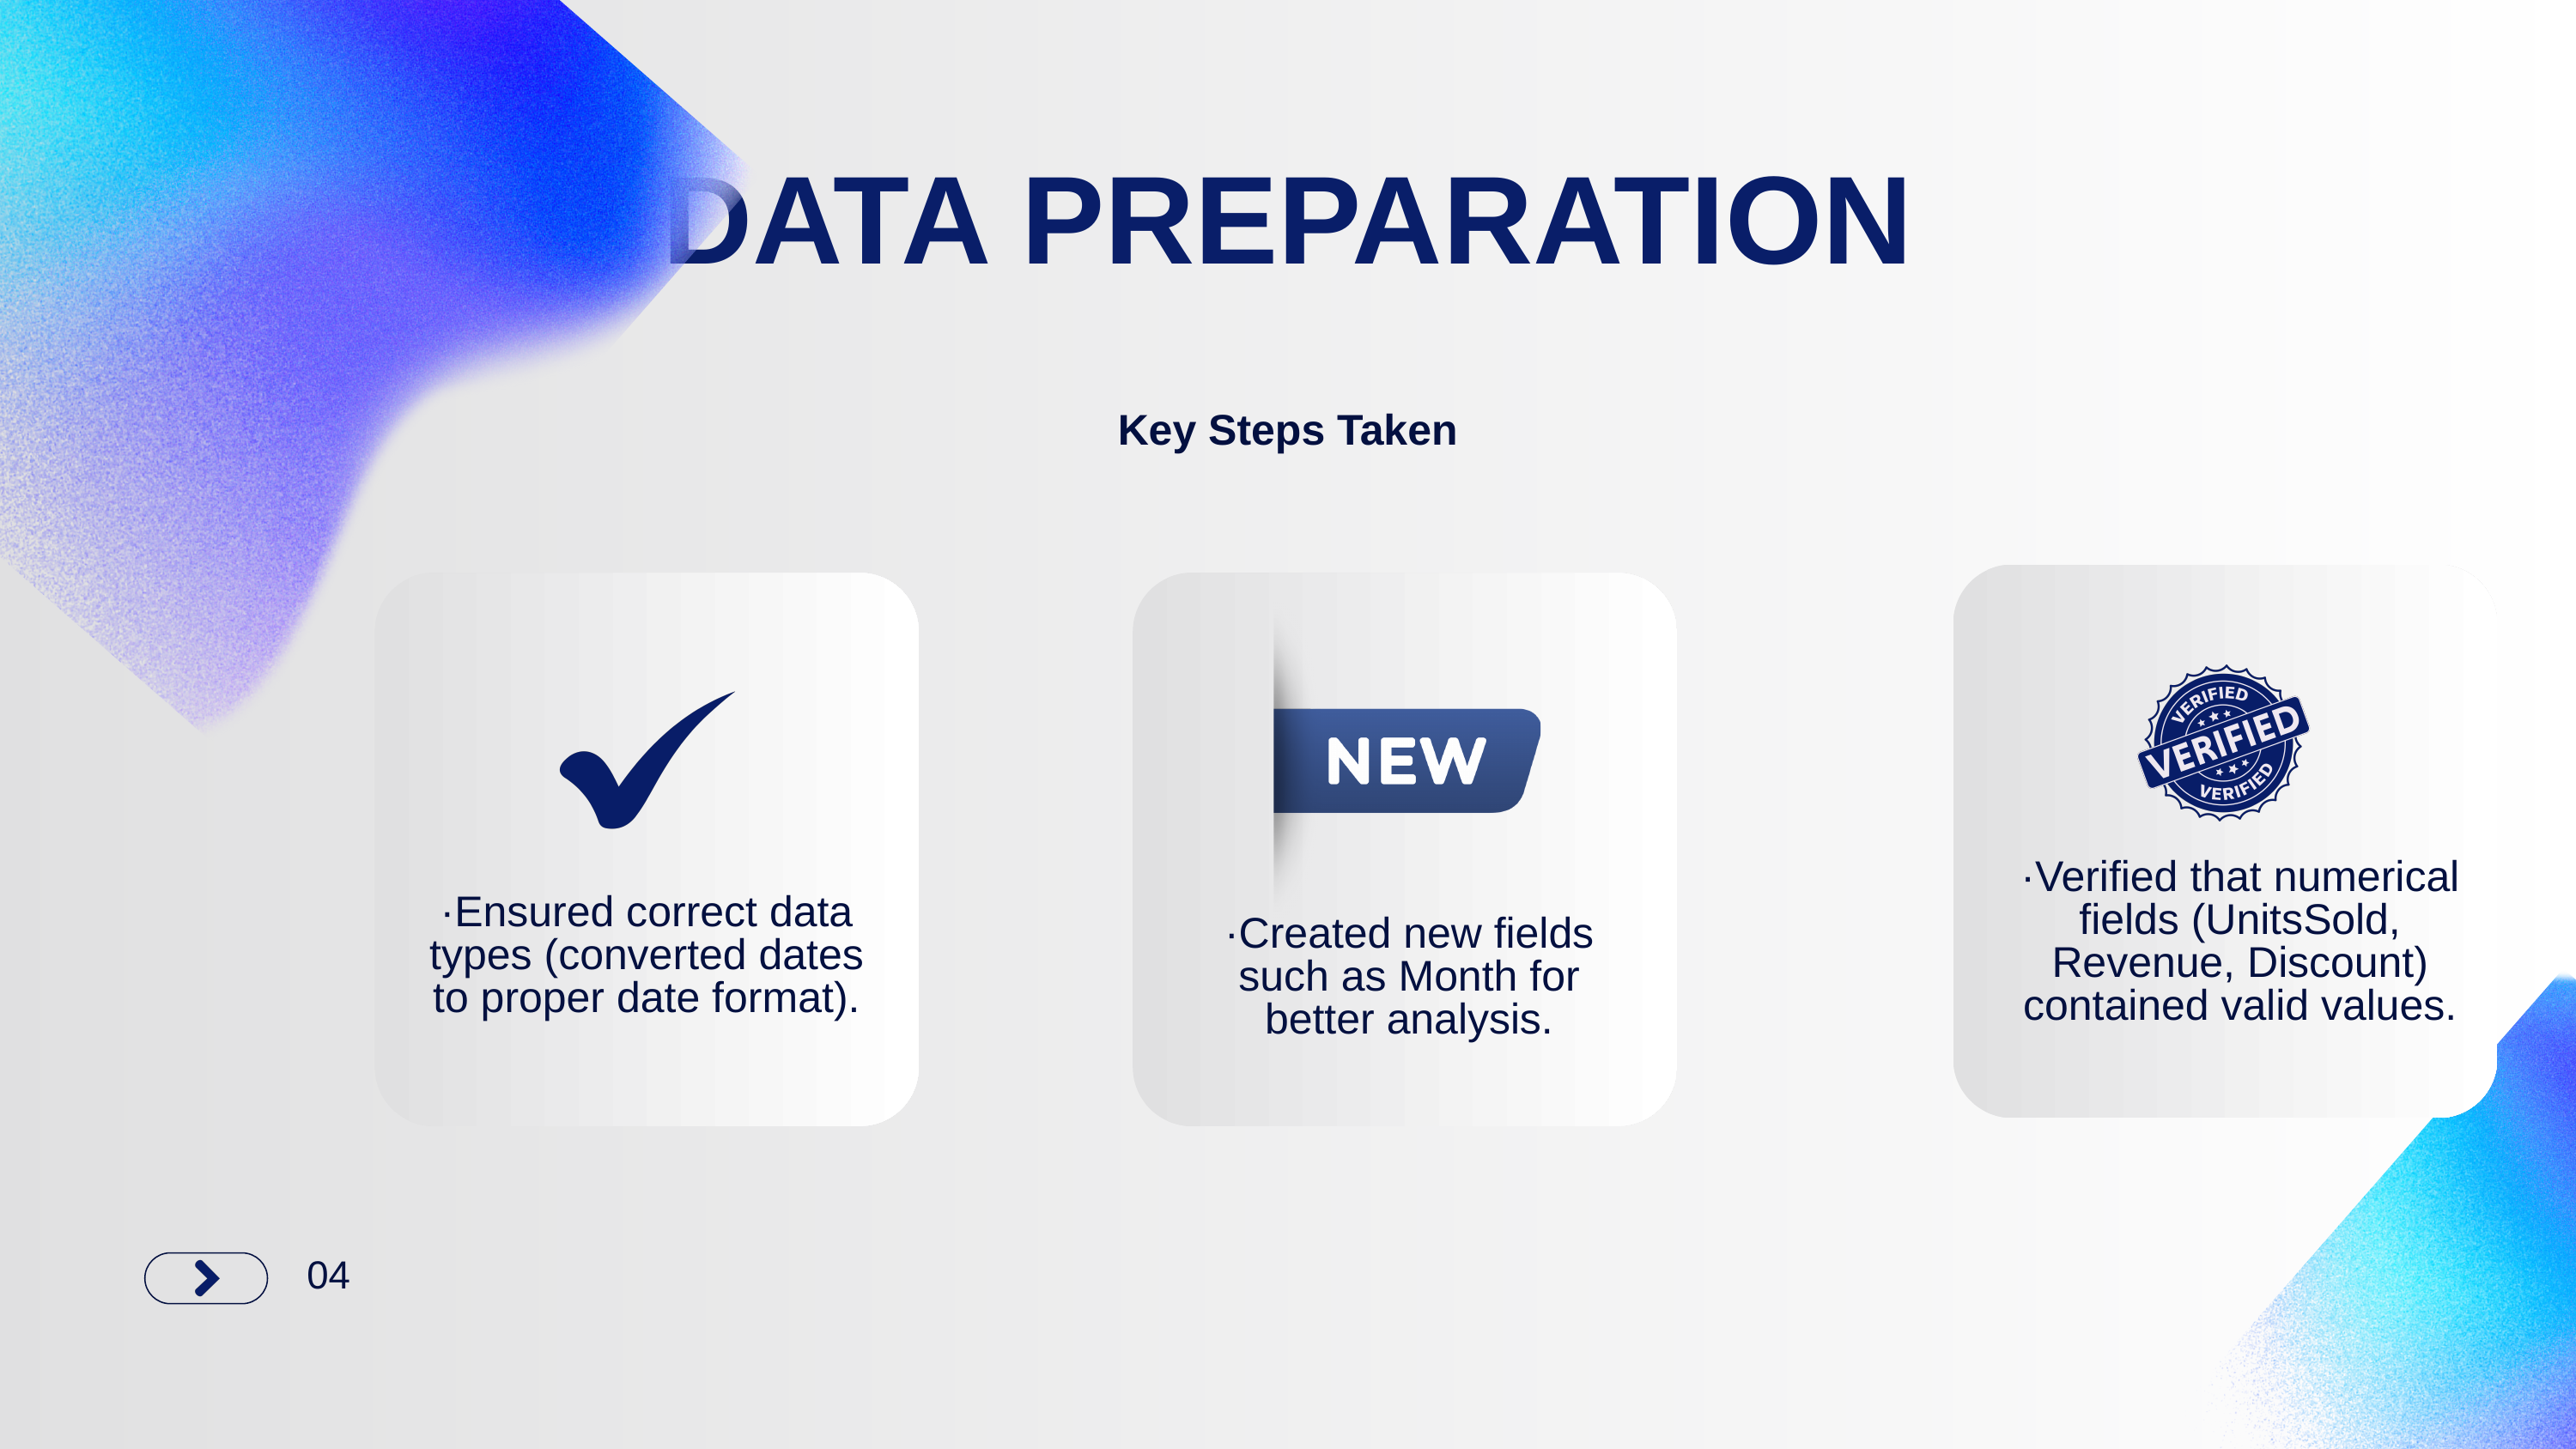

DATA PREPARATION
Key Steps Taken

·Verified that numerical fields (UnitsSold, Revenue, Discount) contained valid values.

·Ensured correct data types (converted dates to proper date format).

·Created new fields such as Month for better analysis.

04